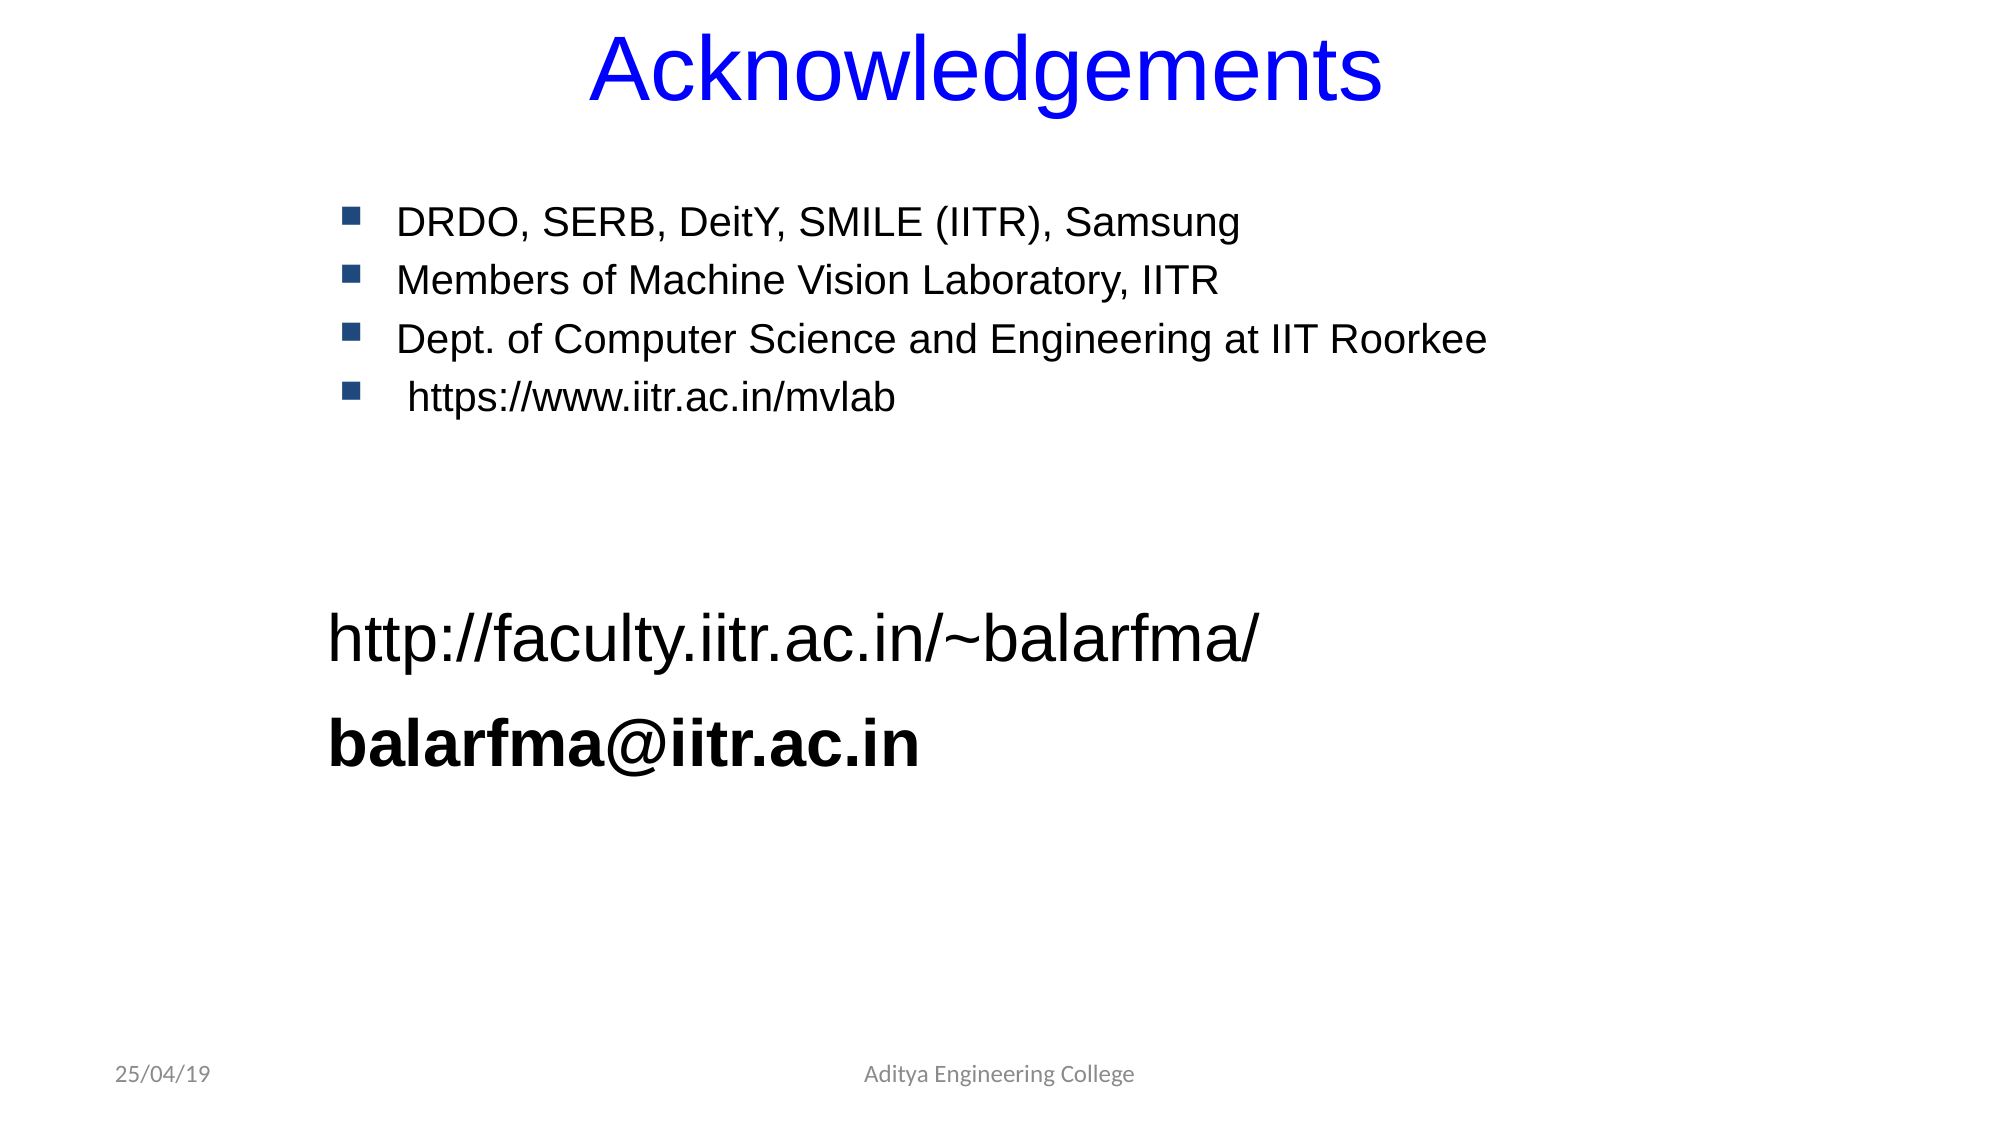

Acknowledgements

DRDO, SERB, DeitY, SMILE (IITR), Samsung
Members of Machine Vision Laboratory, IITR
Dept. of Computer Science and Engineering at IIT Roorkee
 https://www.iitr.ac.in/mvlab
http://faculty.iitr.ac.in/~balarfma/

balarfma@iitr.ac.in
25/04/19
Aditya Engineering College